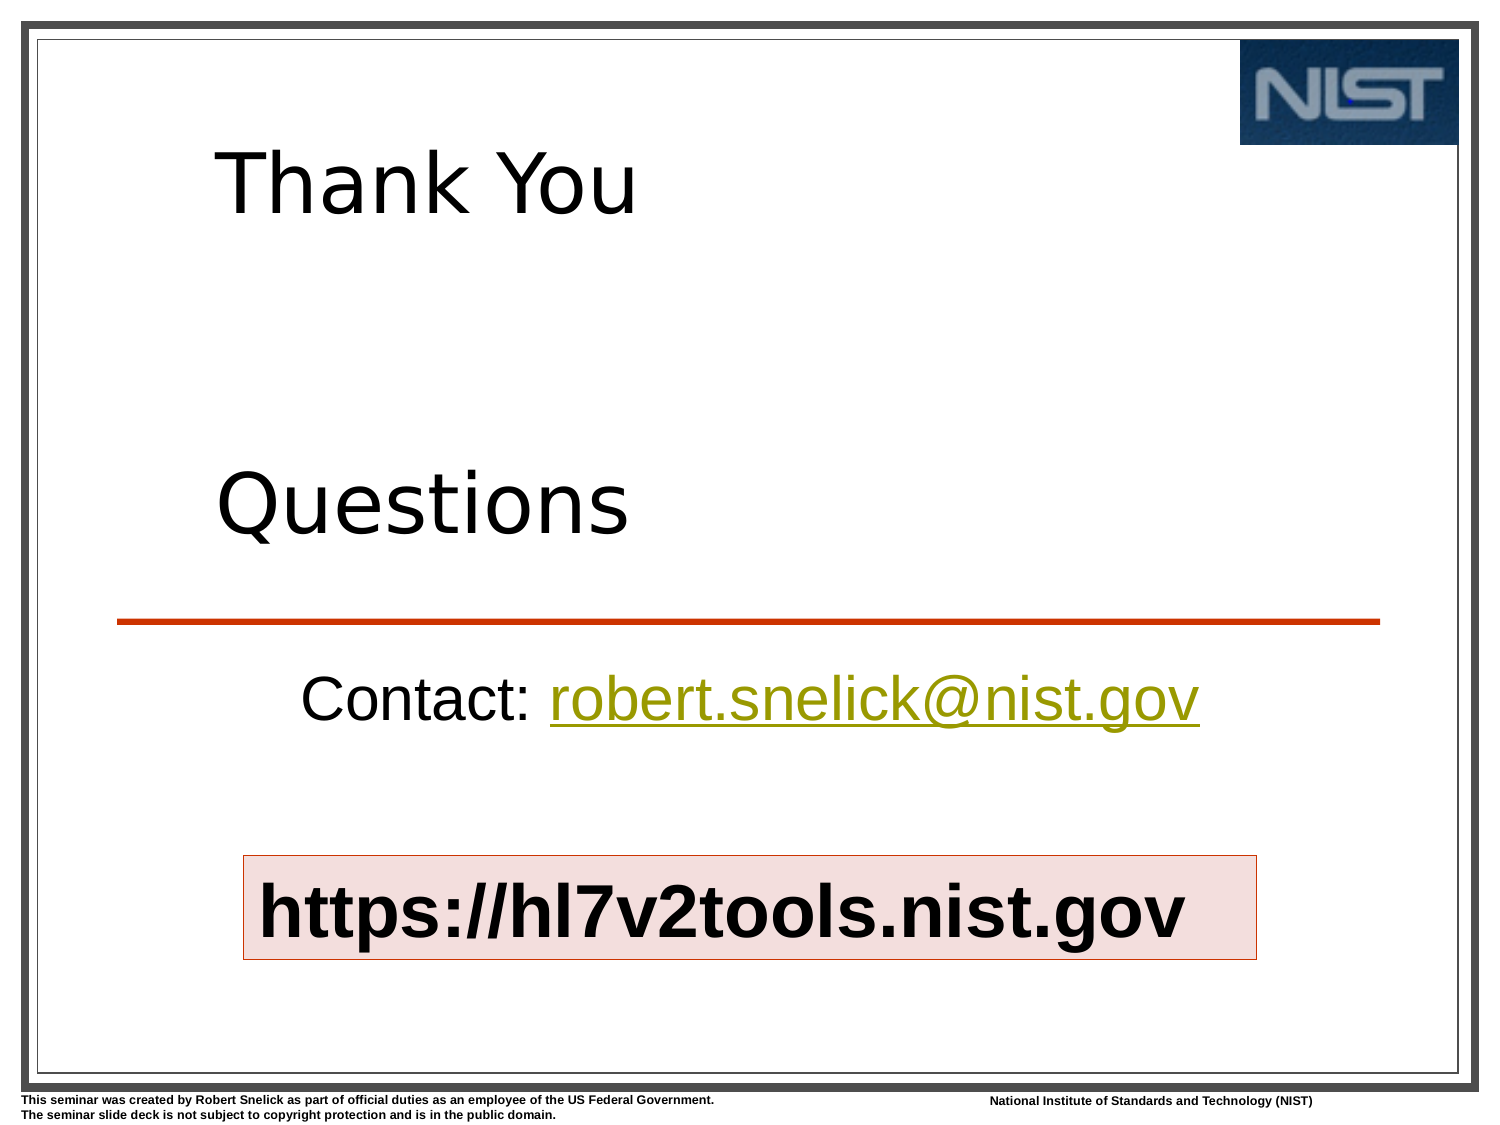

# Thank You Questions
Contact: robert.snelick@nist.gov

https://hl7v2tools.nist.gov